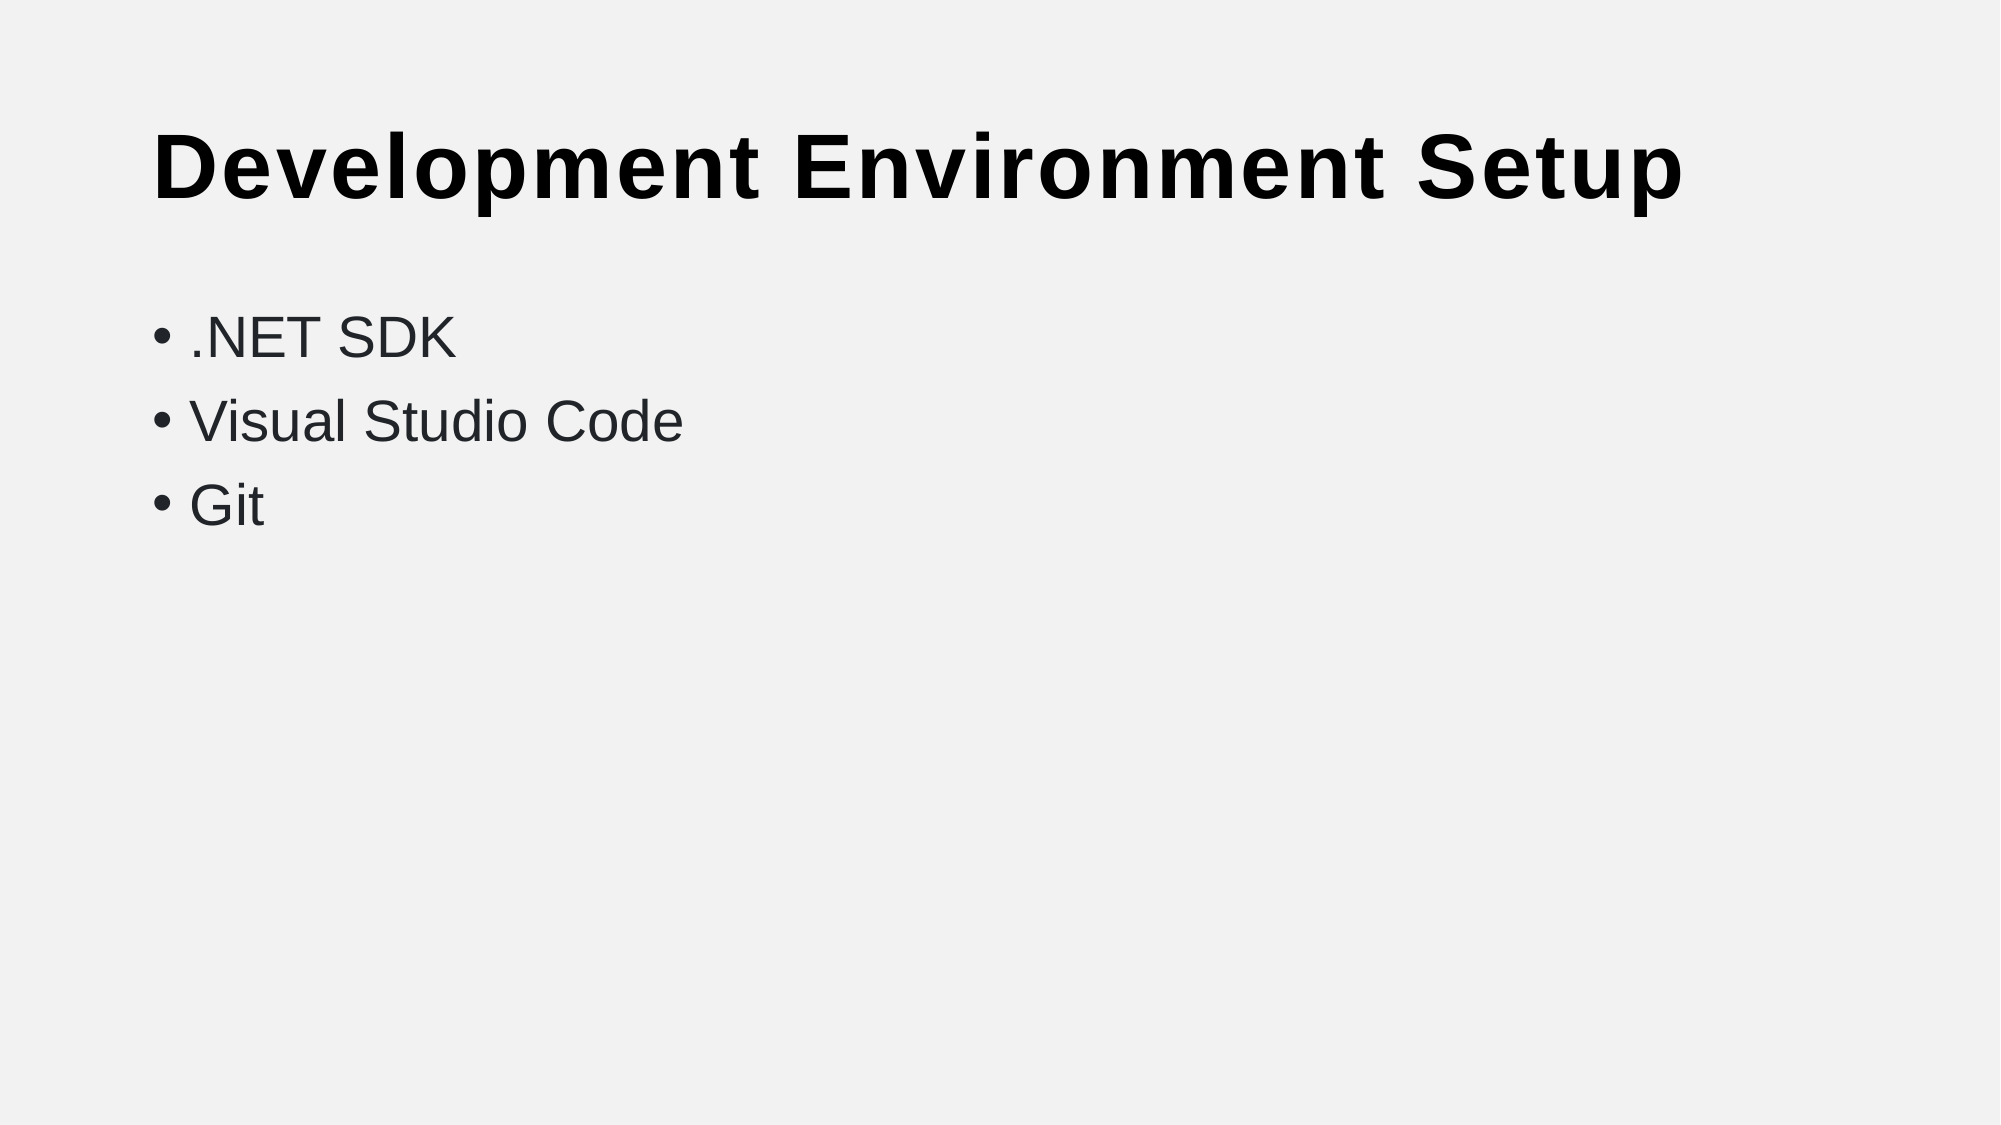

# Development Environment Setup
.NET SDK
Visual Studio Code
Git